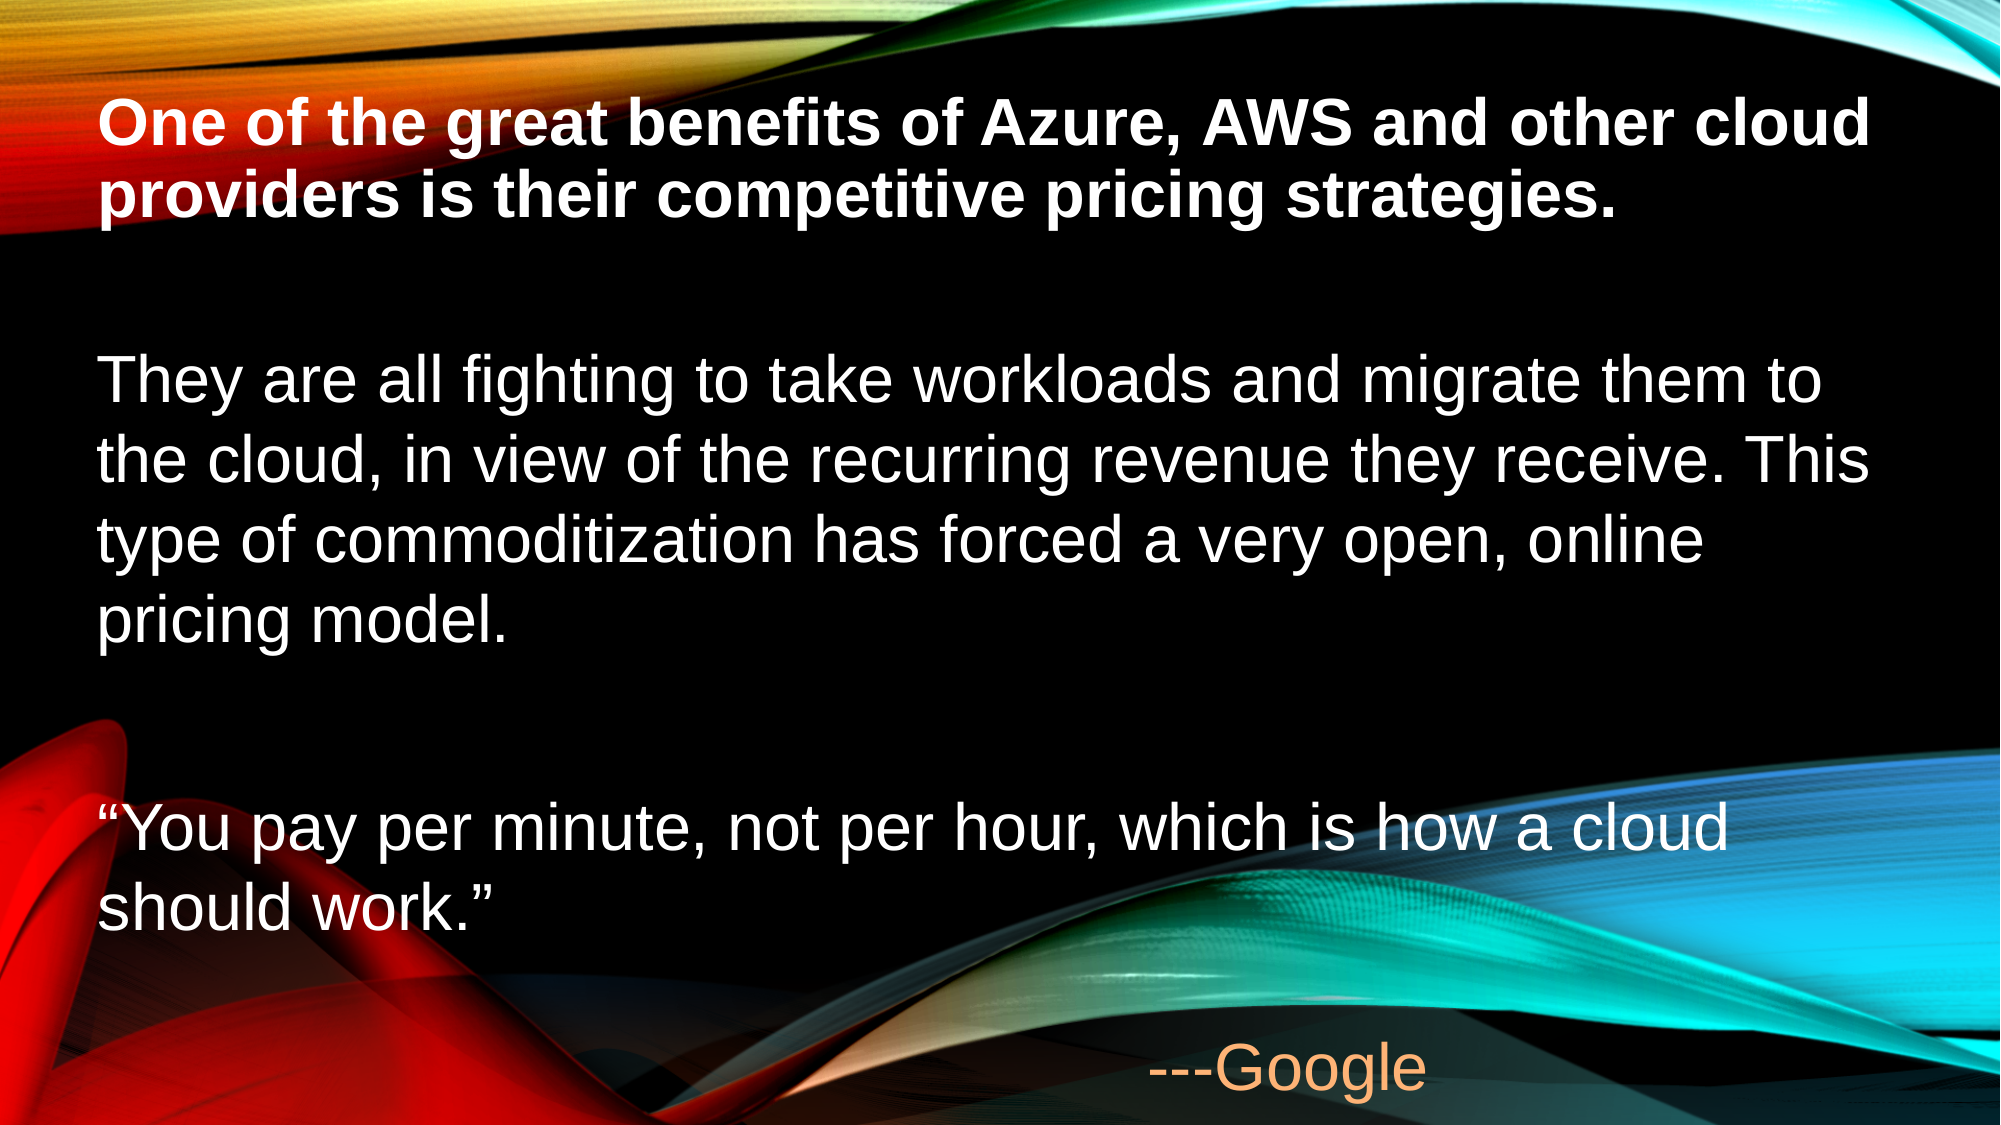

# One of the great benefits of Azure, AWS and other cloud providers is their competitive pricing strategies.
They are all fighting to take workloads and migrate them to the cloud, in view of the recurring revenue they receive. This type of commoditization has forced a very open, online pricing model.
“You pay per minute, not per hour, which is how a cloud should work.”
																		---Google